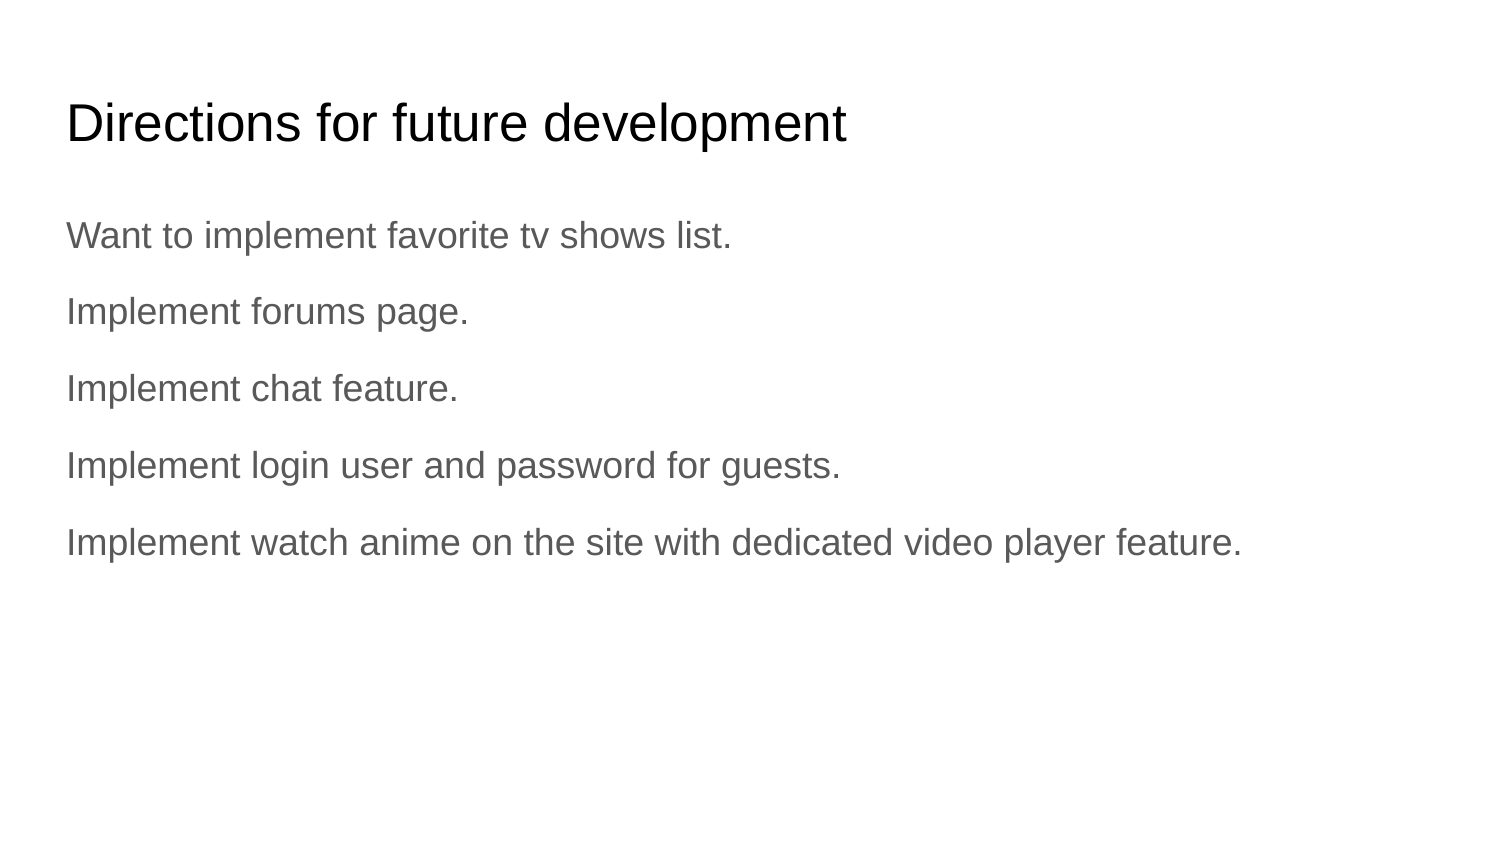

# Directions for future development
Want to implement favorite tv shows list.
Implement forums page.
Implement chat feature.
Implement login user and password for guests.
Implement watch anime on the site with dedicated video player feature.